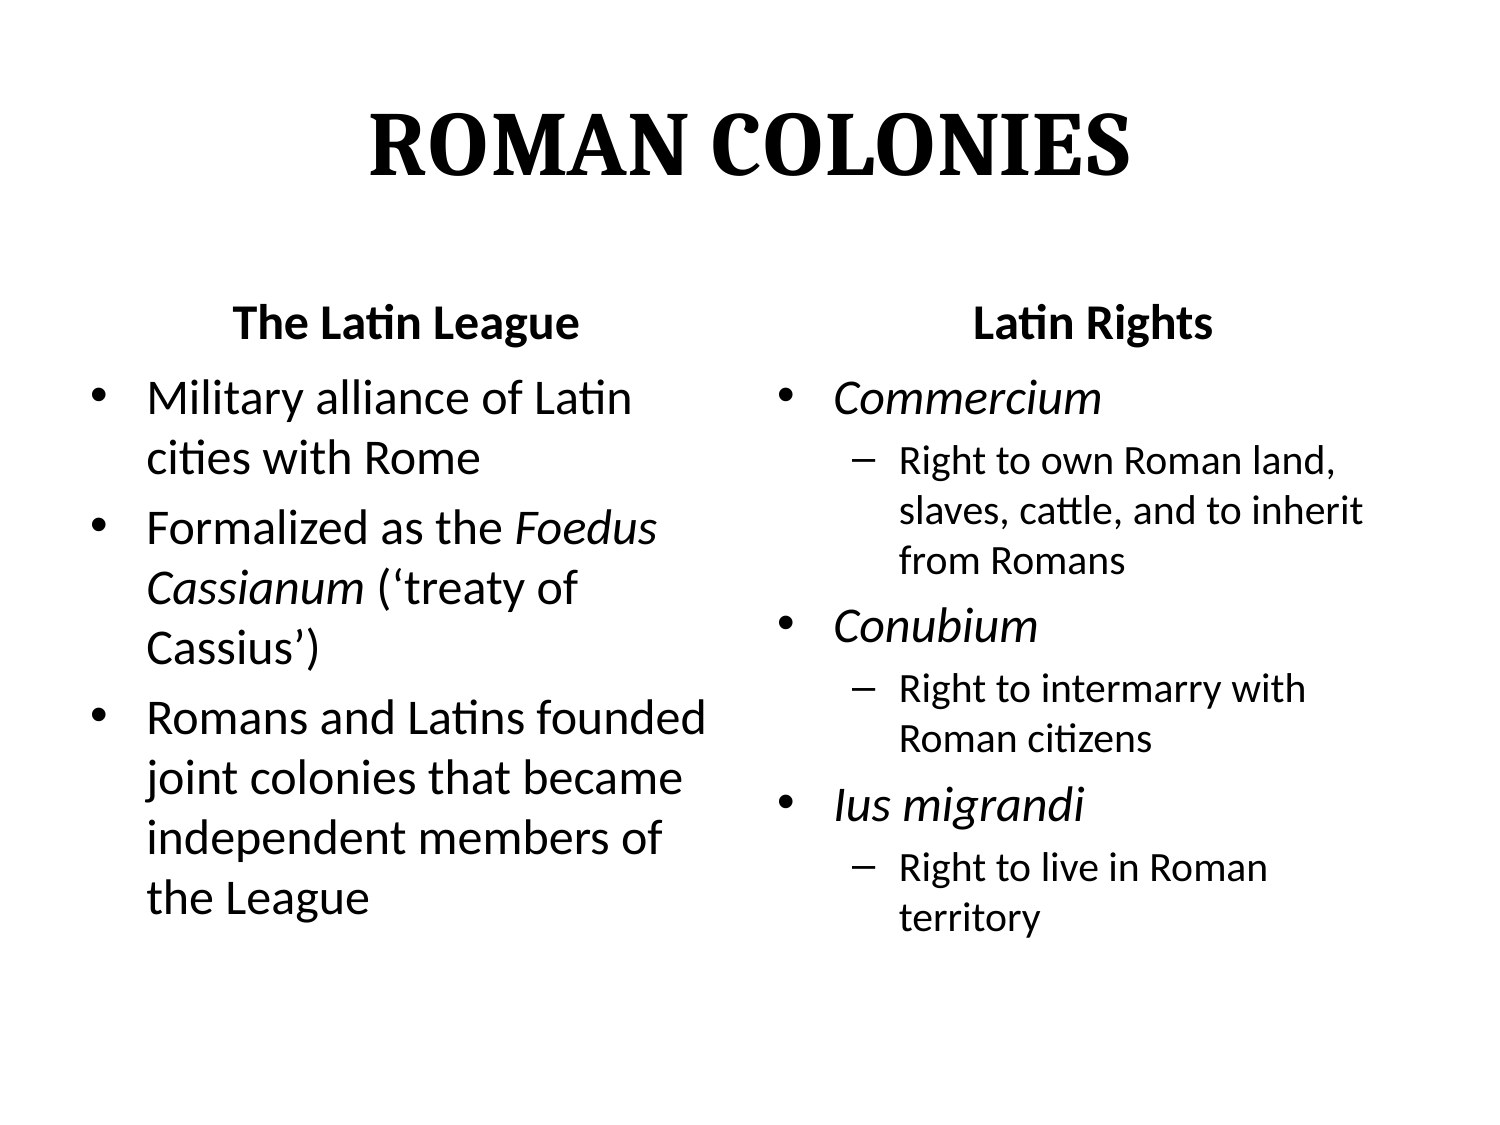

# Roman Colonies
The Latin League
Latin Rights
Military alliance of Latin cities with Rome
Formalized as the Foedus Cassianum (‘treaty of Cassius’)
Romans and Latins founded joint colonies that became independent members of the League
Commercium
Right to own Roman land, slaves, cattle, and to inherit from Romans
Conubium
Right to intermarry with Roman citizens
Ius migrandi
Right to live in Roman territory